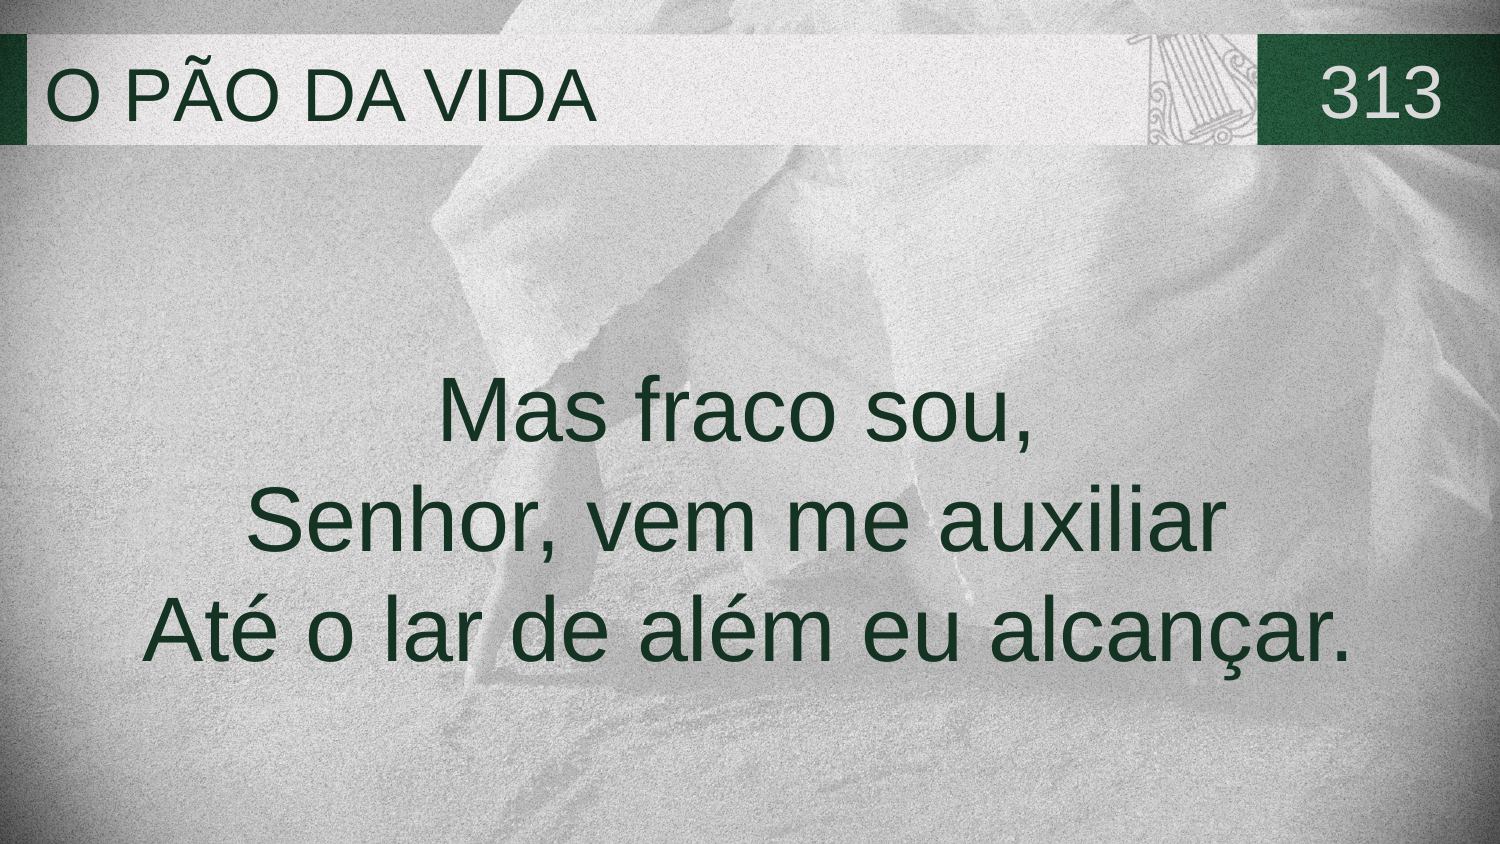

# O PÃO DA VIDA
313
Mas fraco sou,
Senhor, vem me auxiliar
Até o lar de além eu alcançar.